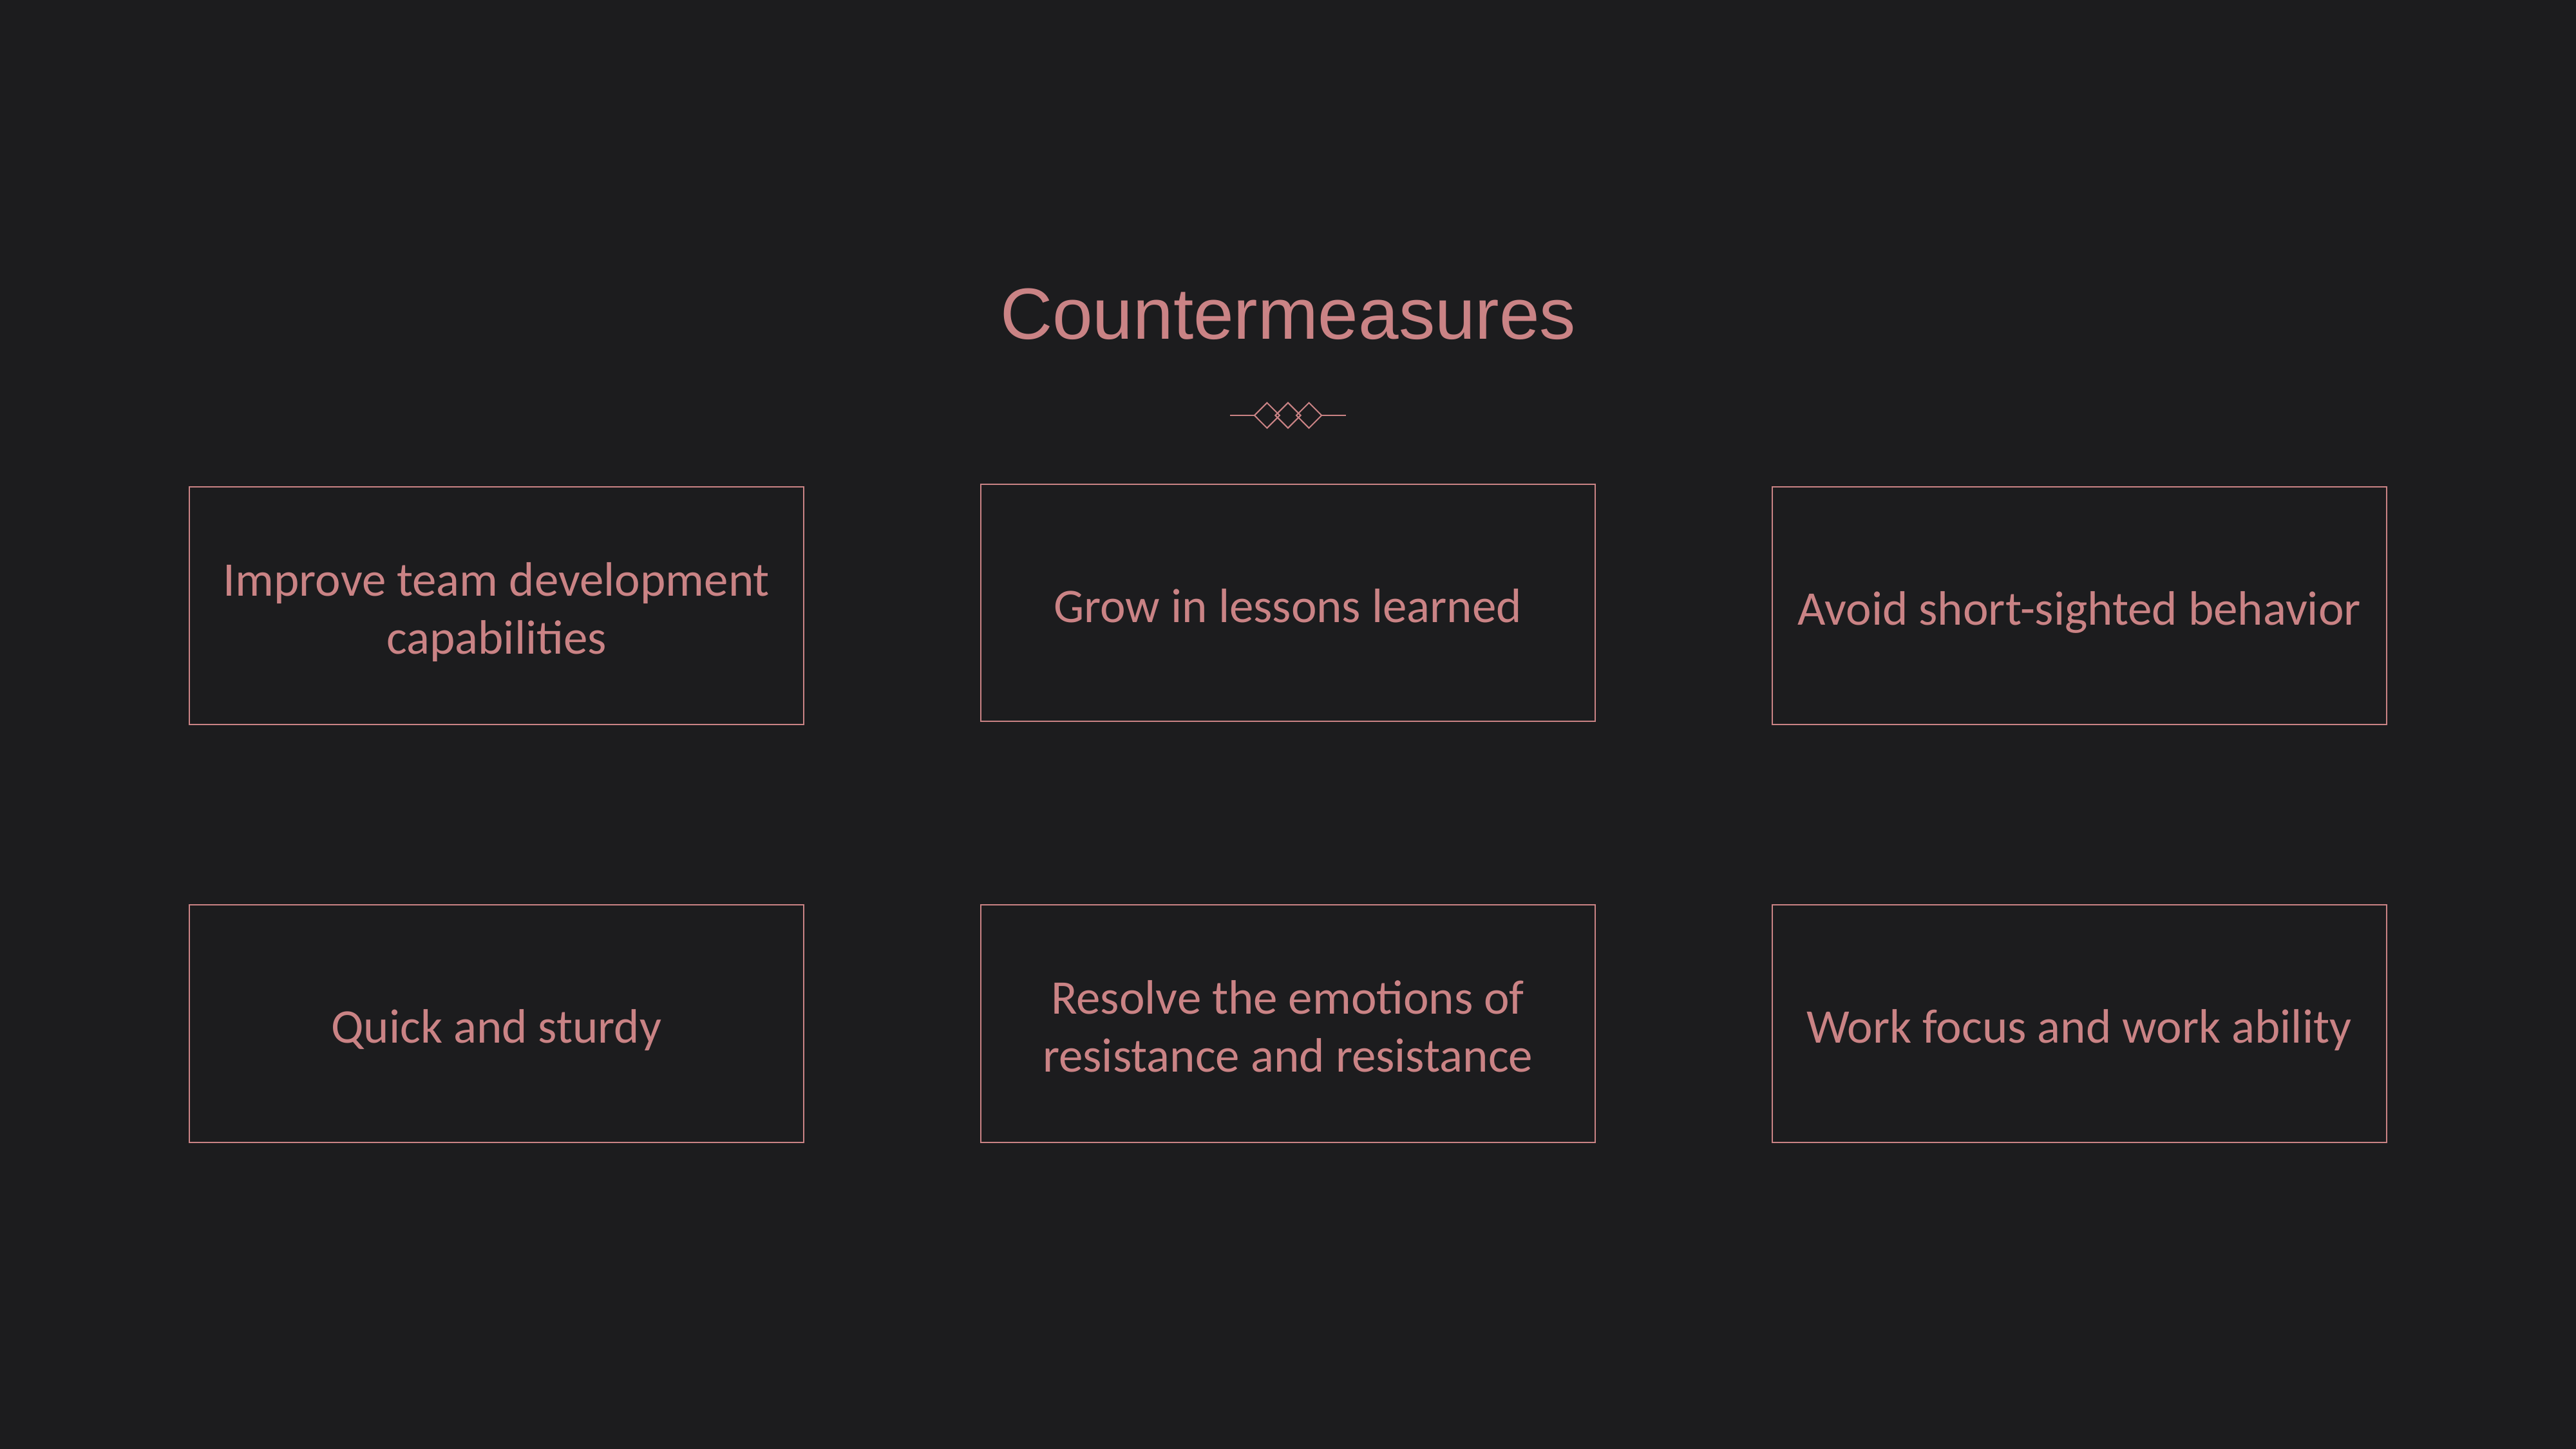

Countermeasures

Grow in lessons learned
Improve team development capabilities
Avoid short-sighted behavior
Quick and sturdy
Resolve the emotions of resistance and resistance
Work focus and work ability